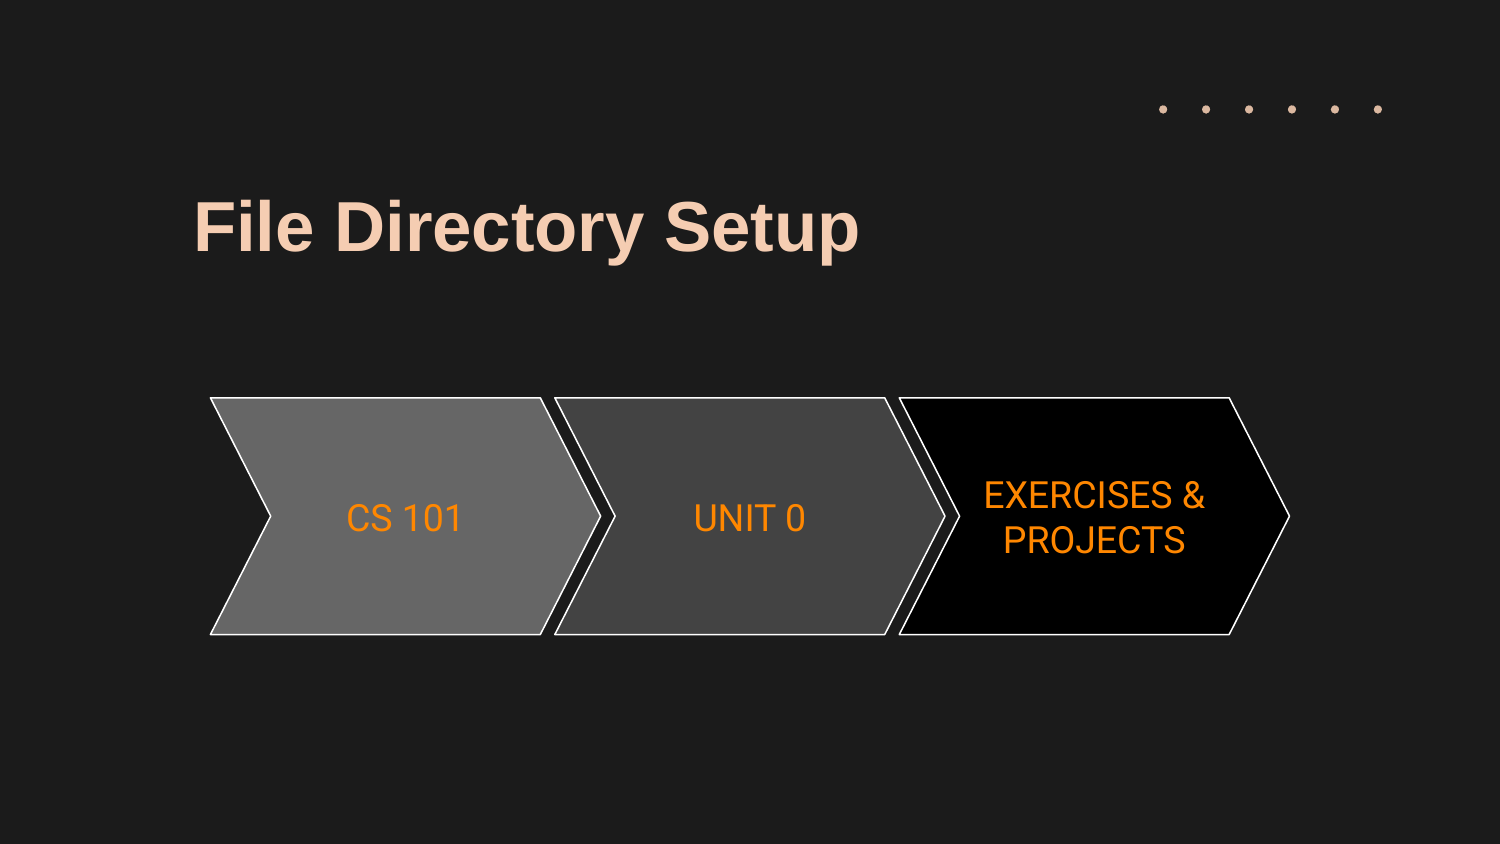

# File Directory Setup
CS 101
UNIT 0
EXERCISES & PROJECTS